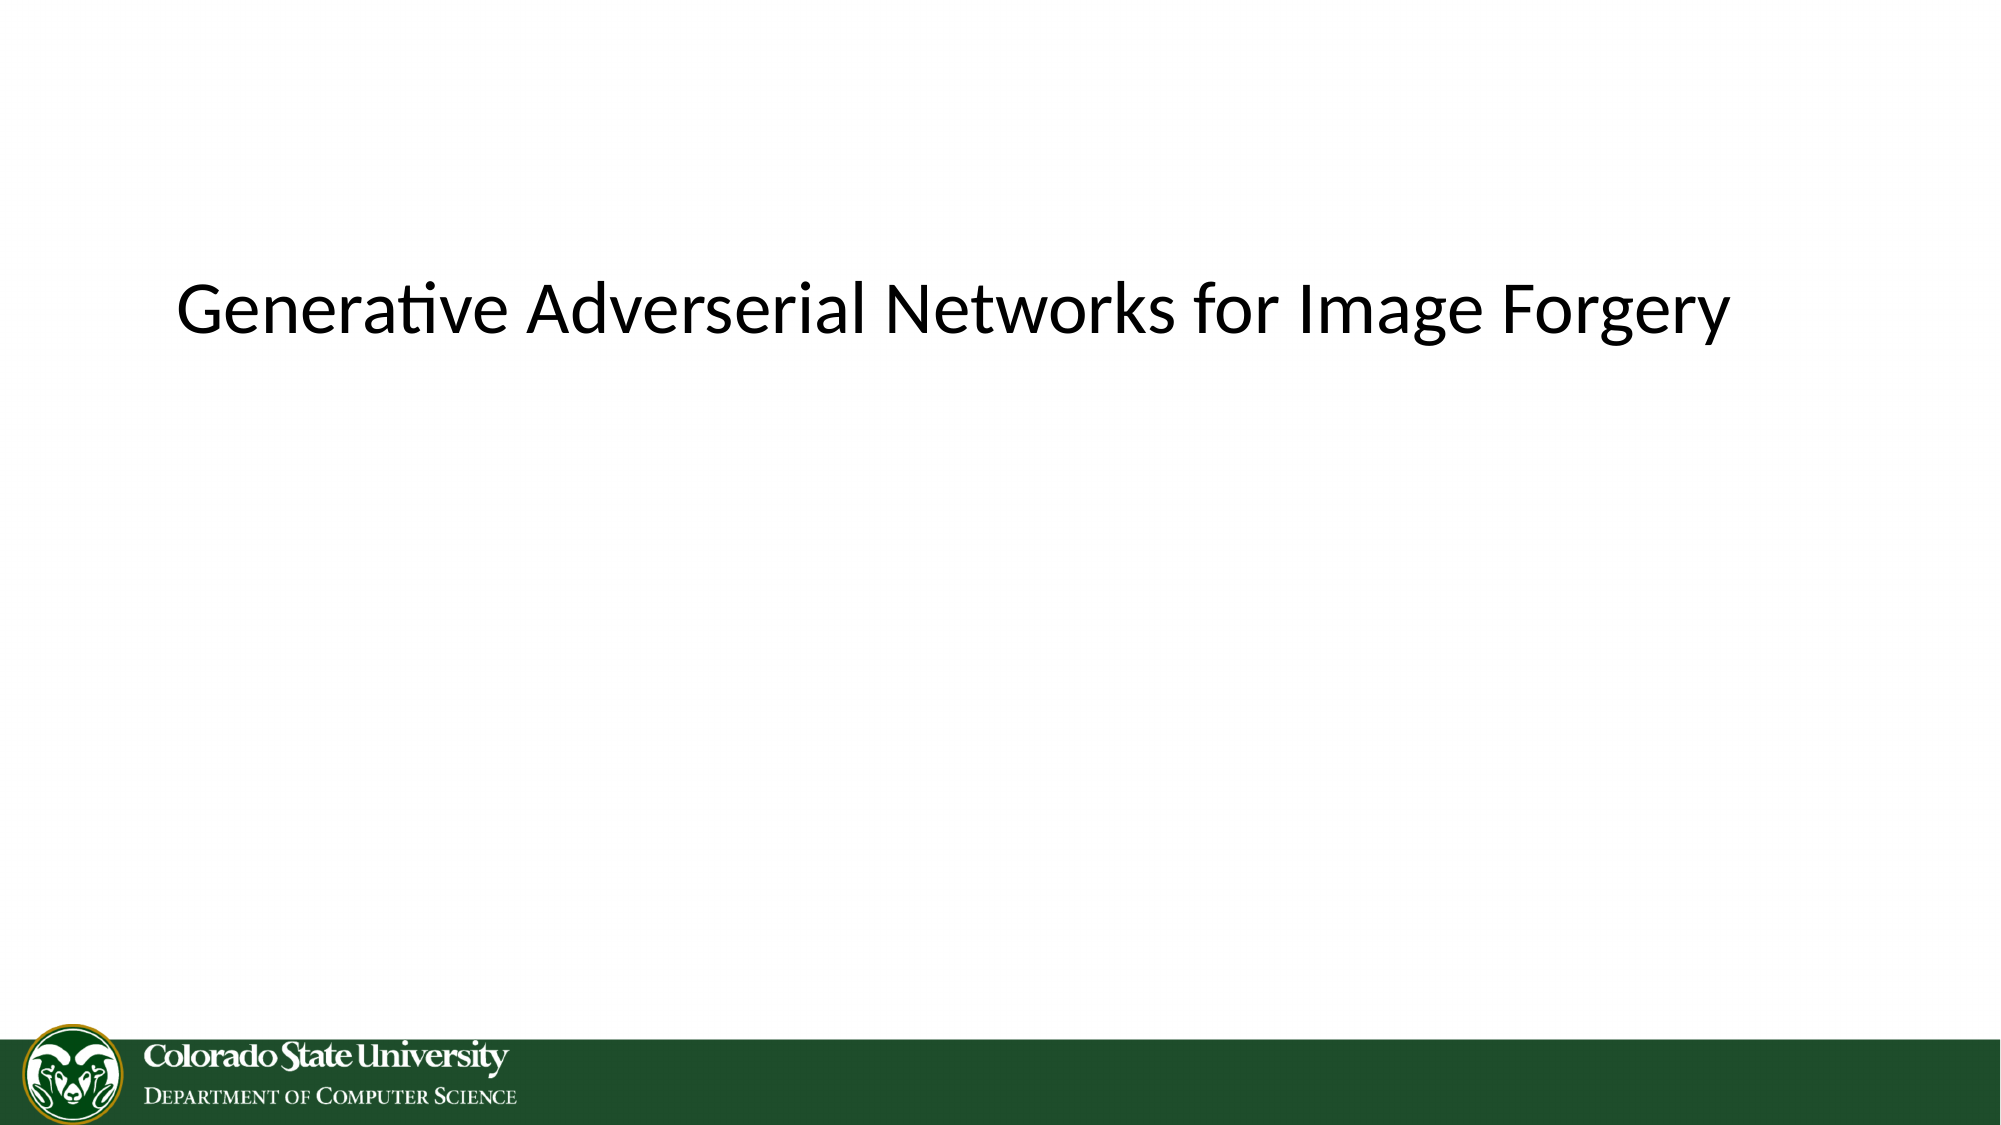

# Generative Adverserial Networks for Image Forgery